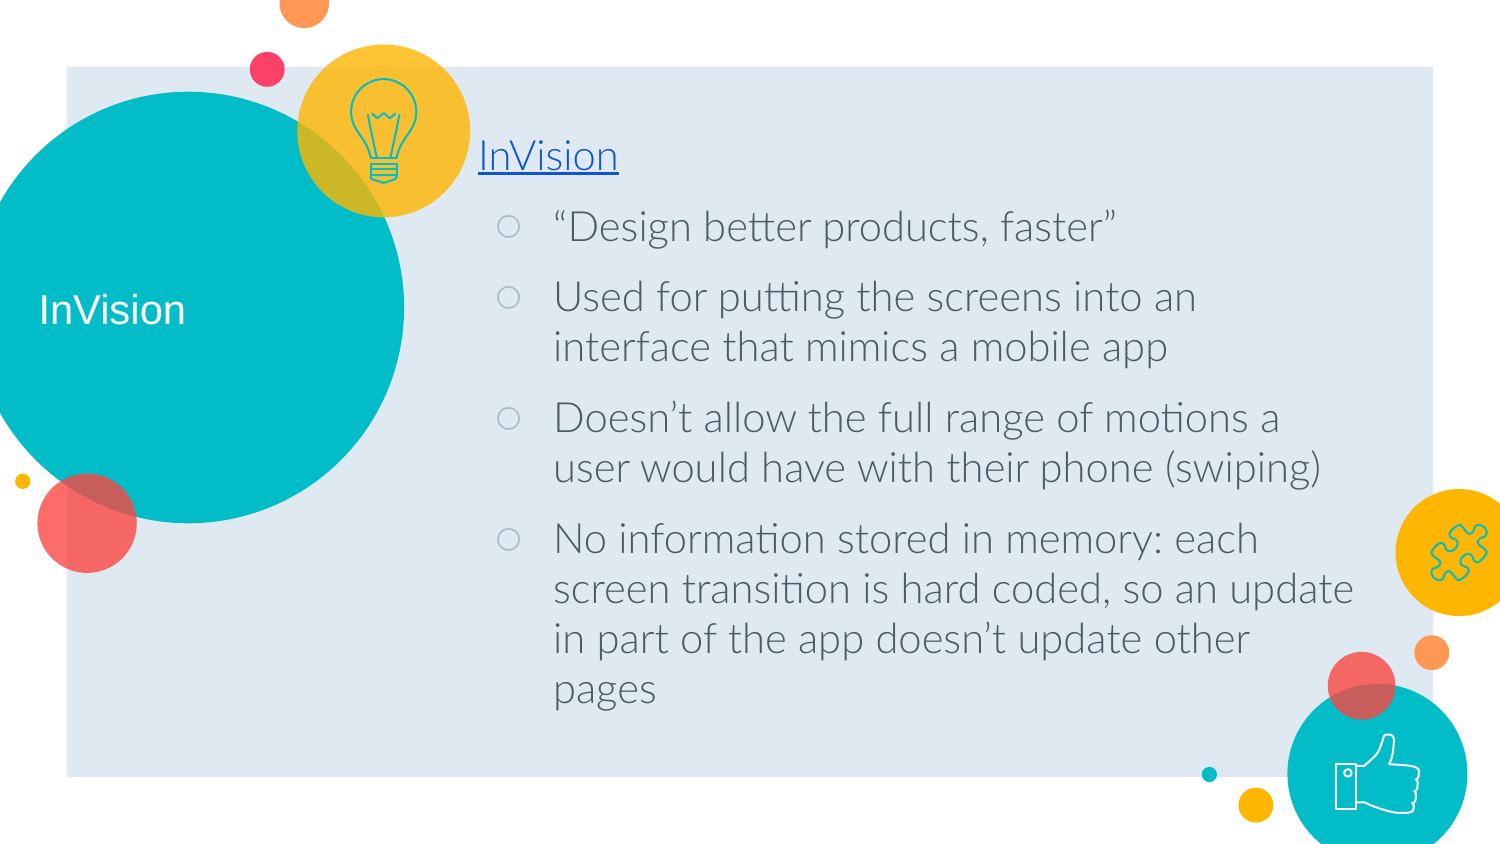

# InVision
InVision
“Design better products, faster”
Used for putting the screens into an interface that mimics a mobile app
Doesn’t allow the full range of motions a user would have with their phone (swiping)
No information stored in memory: each screen transition is hard coded, so an update in part of the app doesn’t update other pages